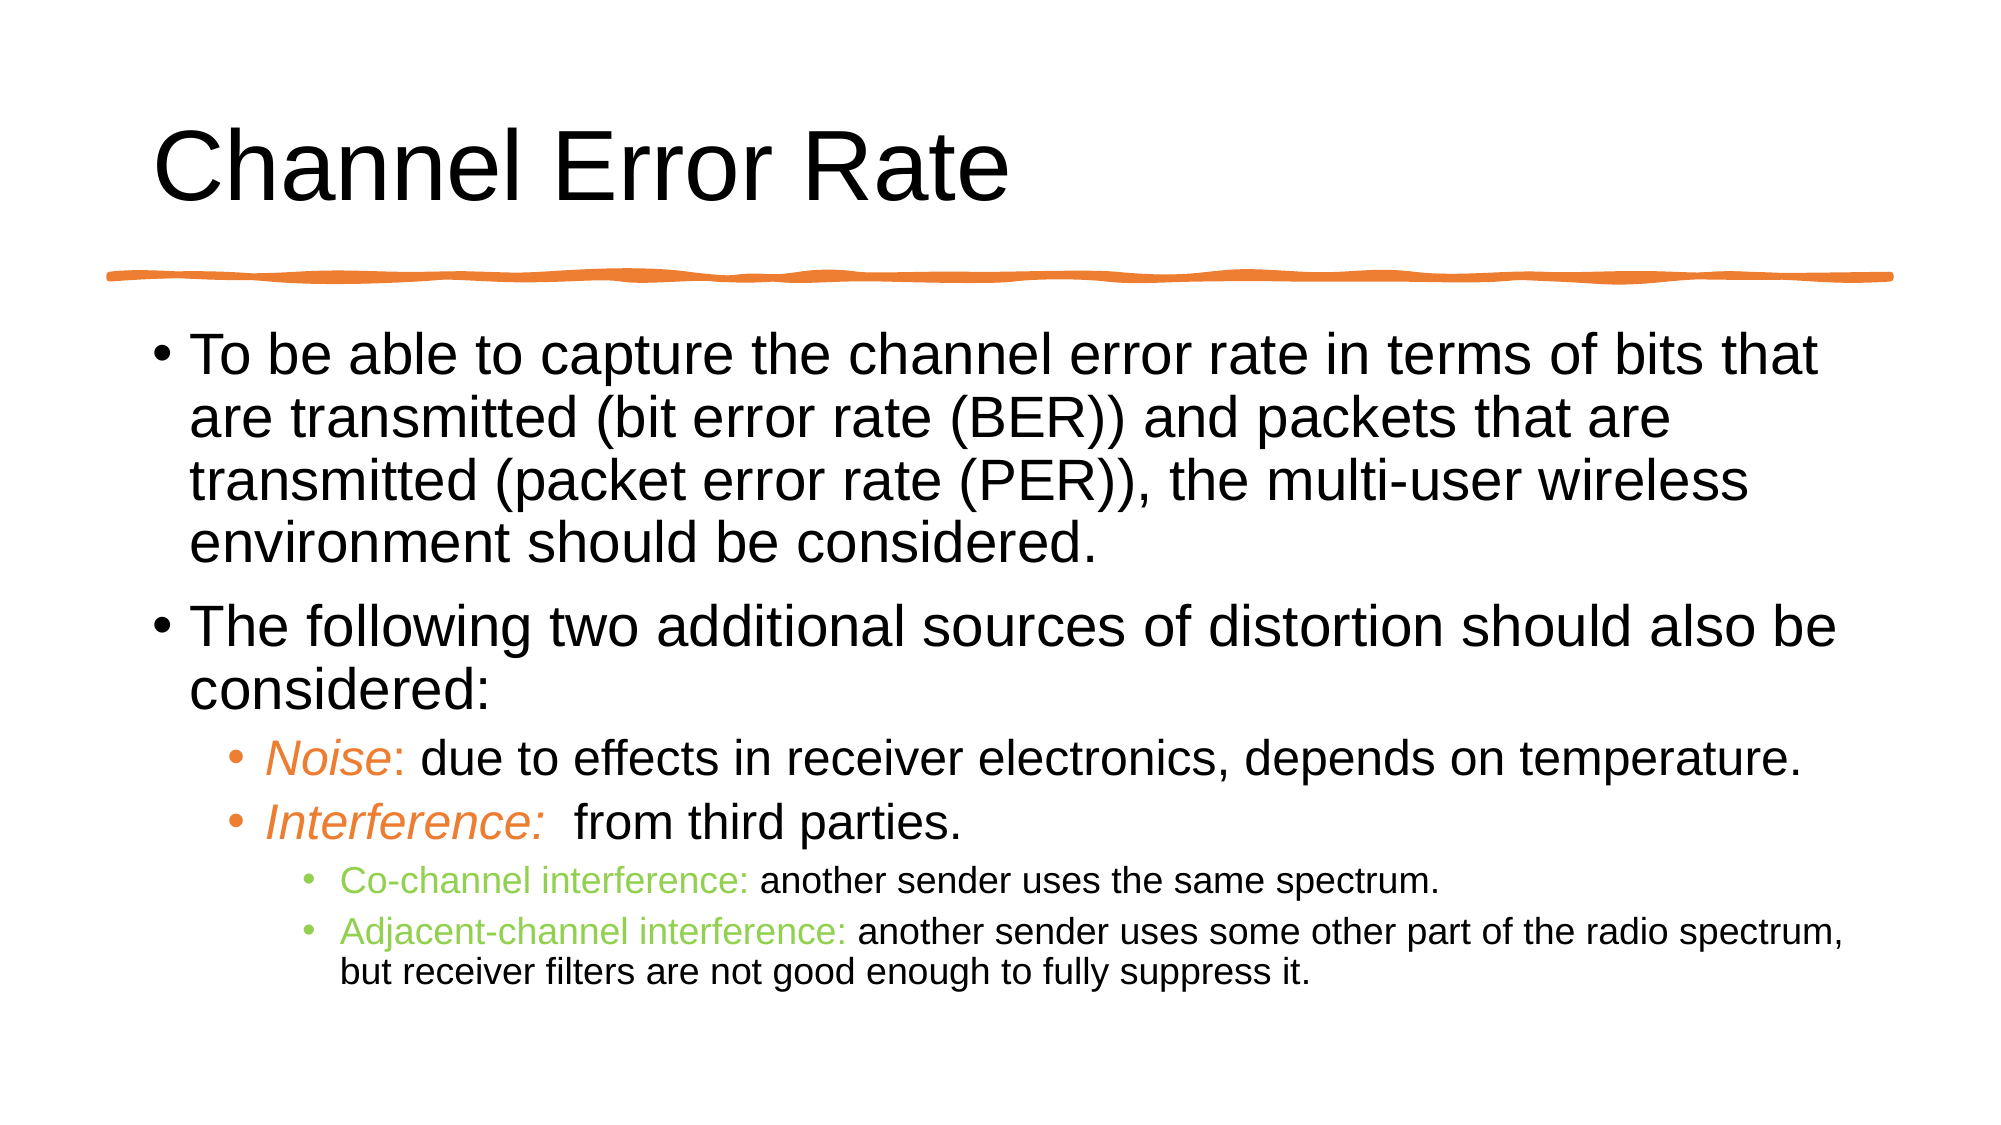

# Channel Error Rate

To be able to capture the channel error rate in terms of bits that are transmitted (bit error rate (BER)) and packets that are transmitted (packet error rate (PER)), the multi-user wireless environment should be considered.
The following two additional sources of distortion should also be considered:
Noise: due to effects in receiver electronics, depends on temperature.
Interference:  from third parties.
Co-channel interference: another sender uses the same spectrum.
Adjacent-channel interference: another sender uses some other part of the radio spectrum, but receiver filters are not good enough to fully suppress it.

Dr. Sami S. AI-Wakeel